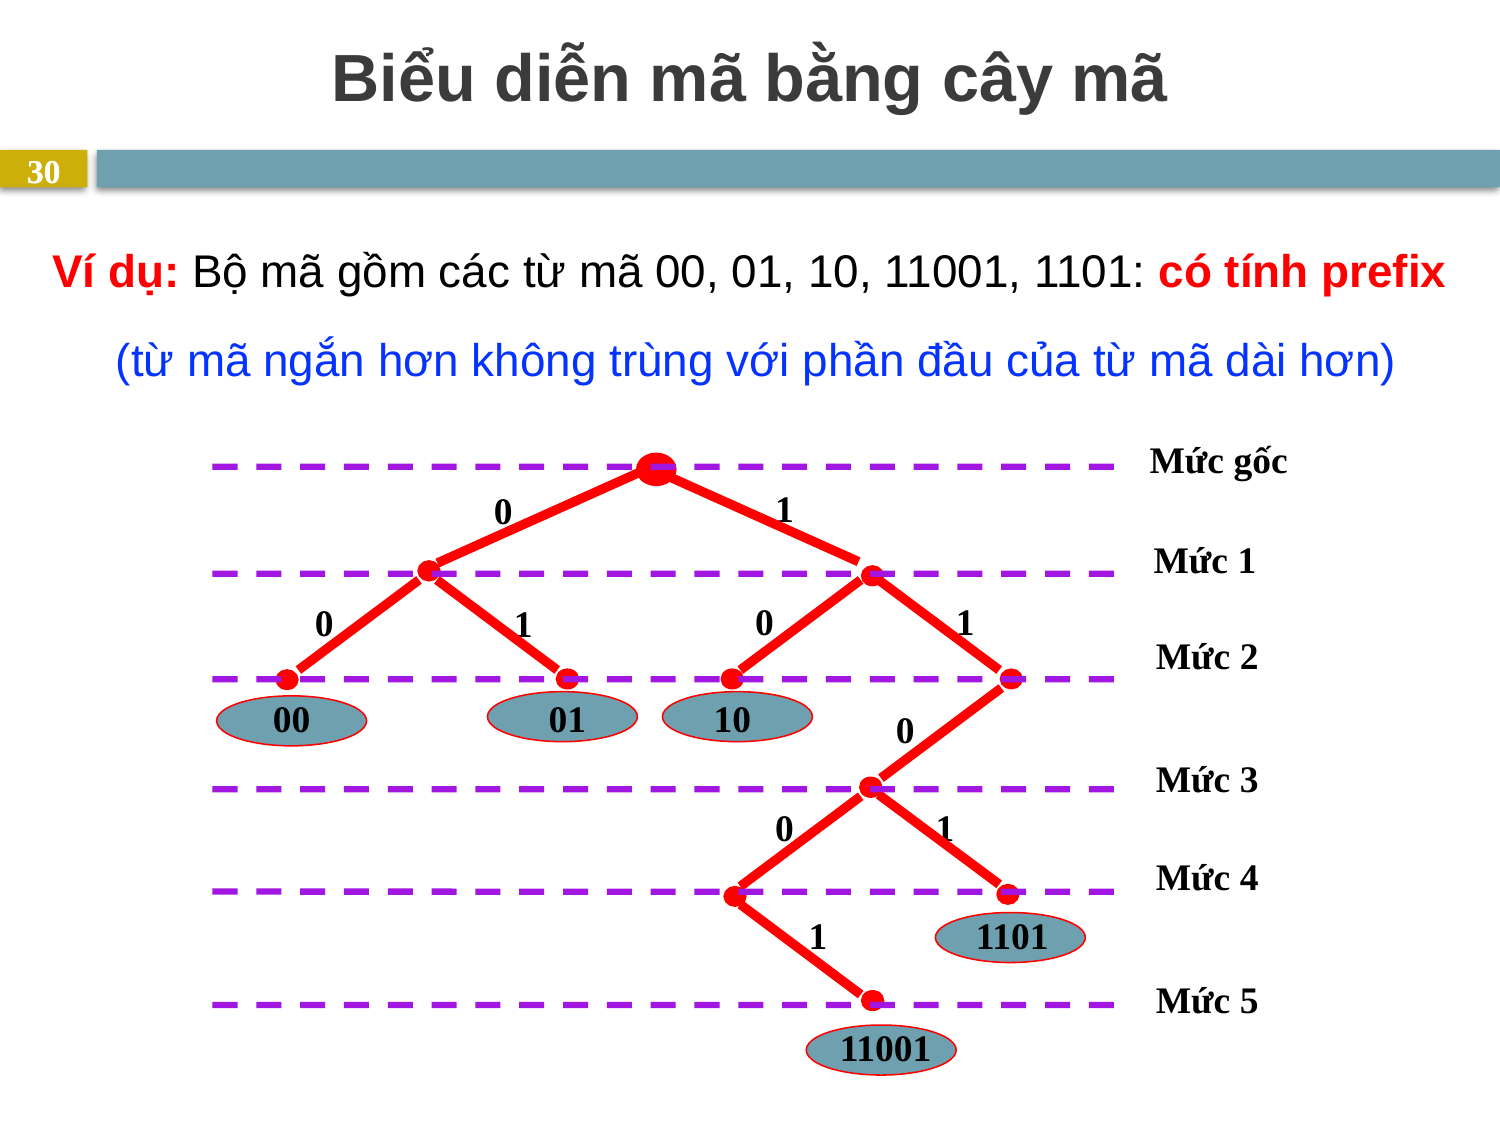

# Biểu diễn mã bằng cây mã
30
30
Ví dụ: Bộ mã gồm các từ mã 00, 01, 10, 11001, 1101: có tính prefix
(từ mã ngắn hơn không trùng với phần đầu của từ mã dài hơn)

Mức gốc

1
0
Mức 1

0
1
0
1
Mức 2

00
01
 10

0
Mức 3

0
1
Mức 4

1
1101

Mức 5

11001